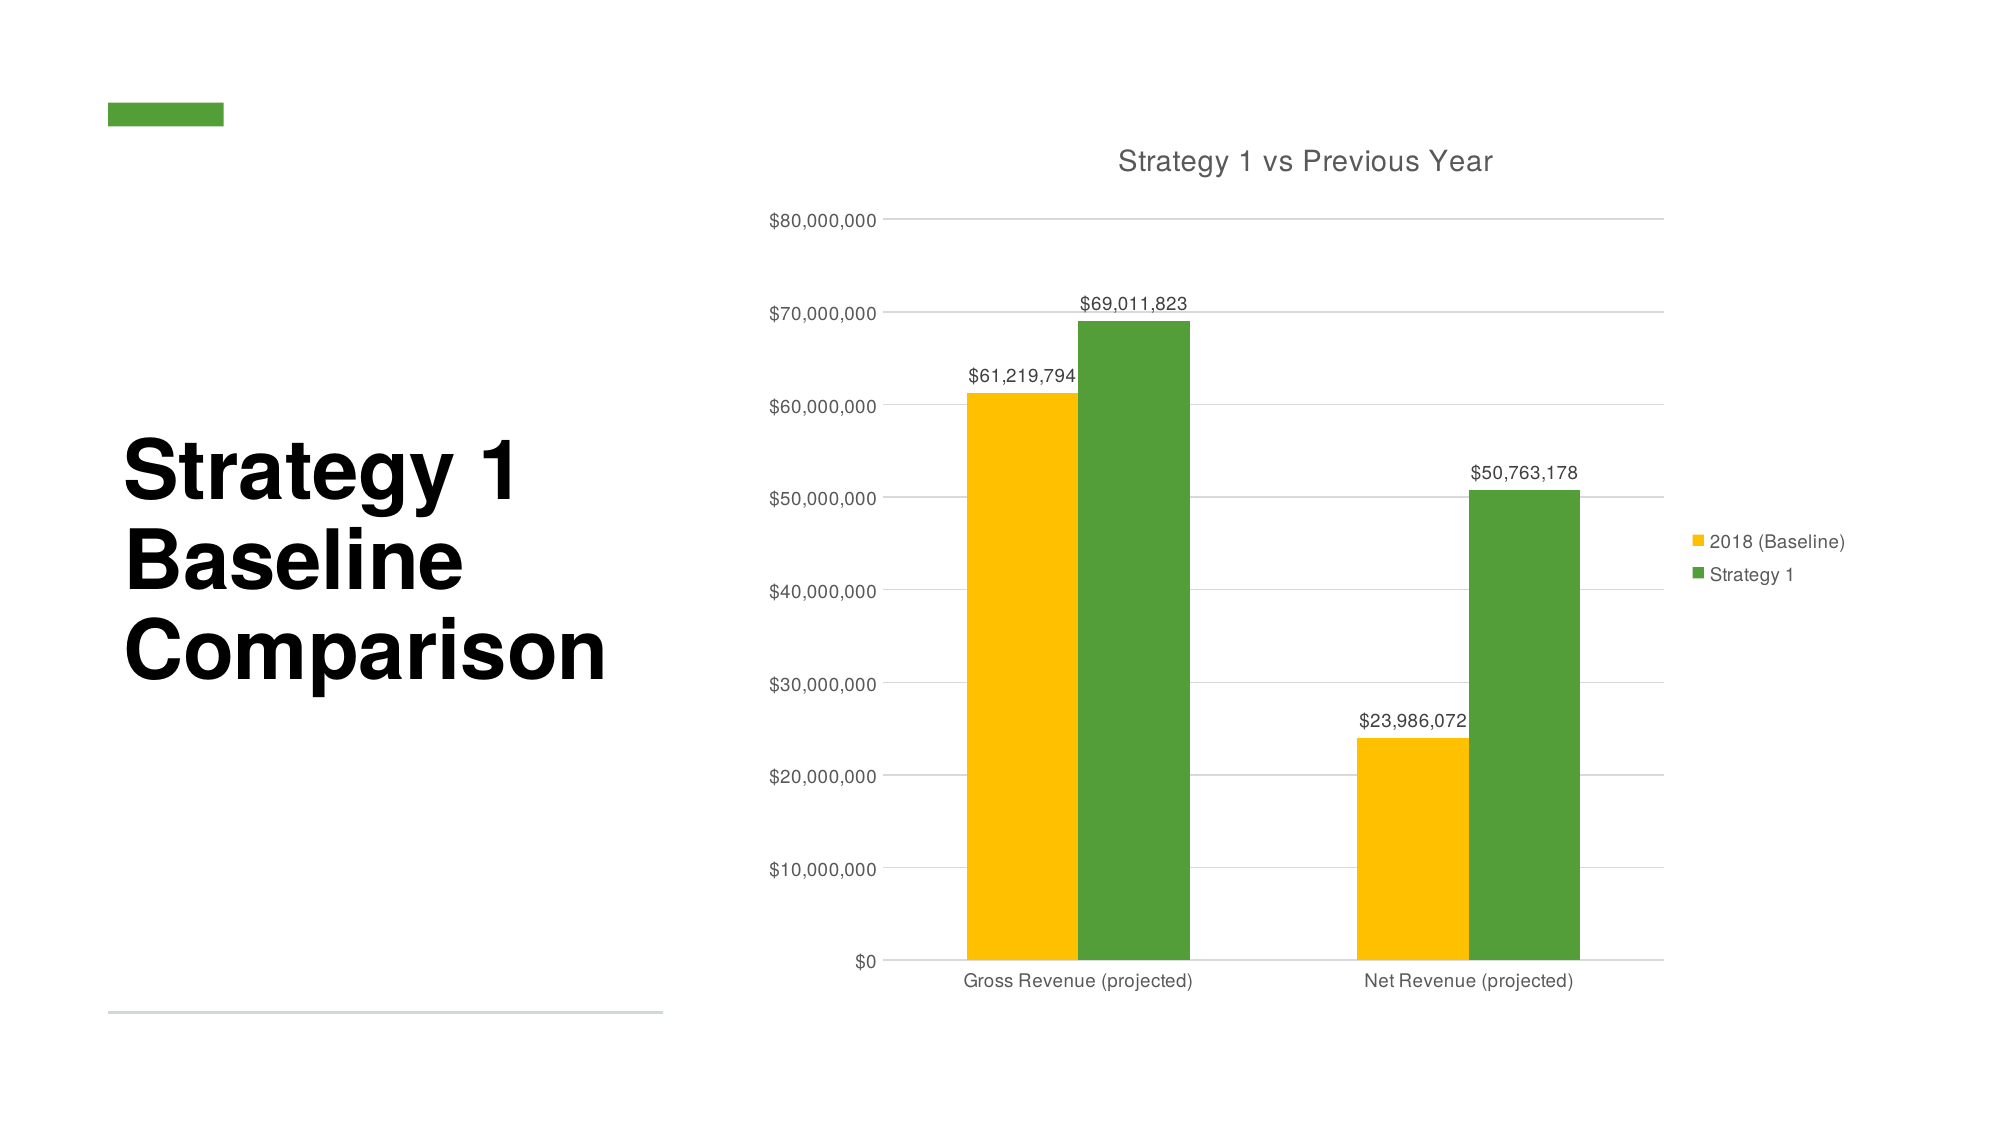

### Chart: Strategy 1 vs Previous Year

| Category | 2018 (Baseline) | Strategy 1 |
|---|---|---|
| Gross Revenue (projected) | 61219793.999999754 | 69011822.52999976 |
| Net Revenue (projected) | 23986071.970000073 | 50763178.42189984 |
# Strategy 1
Baseline Comparison